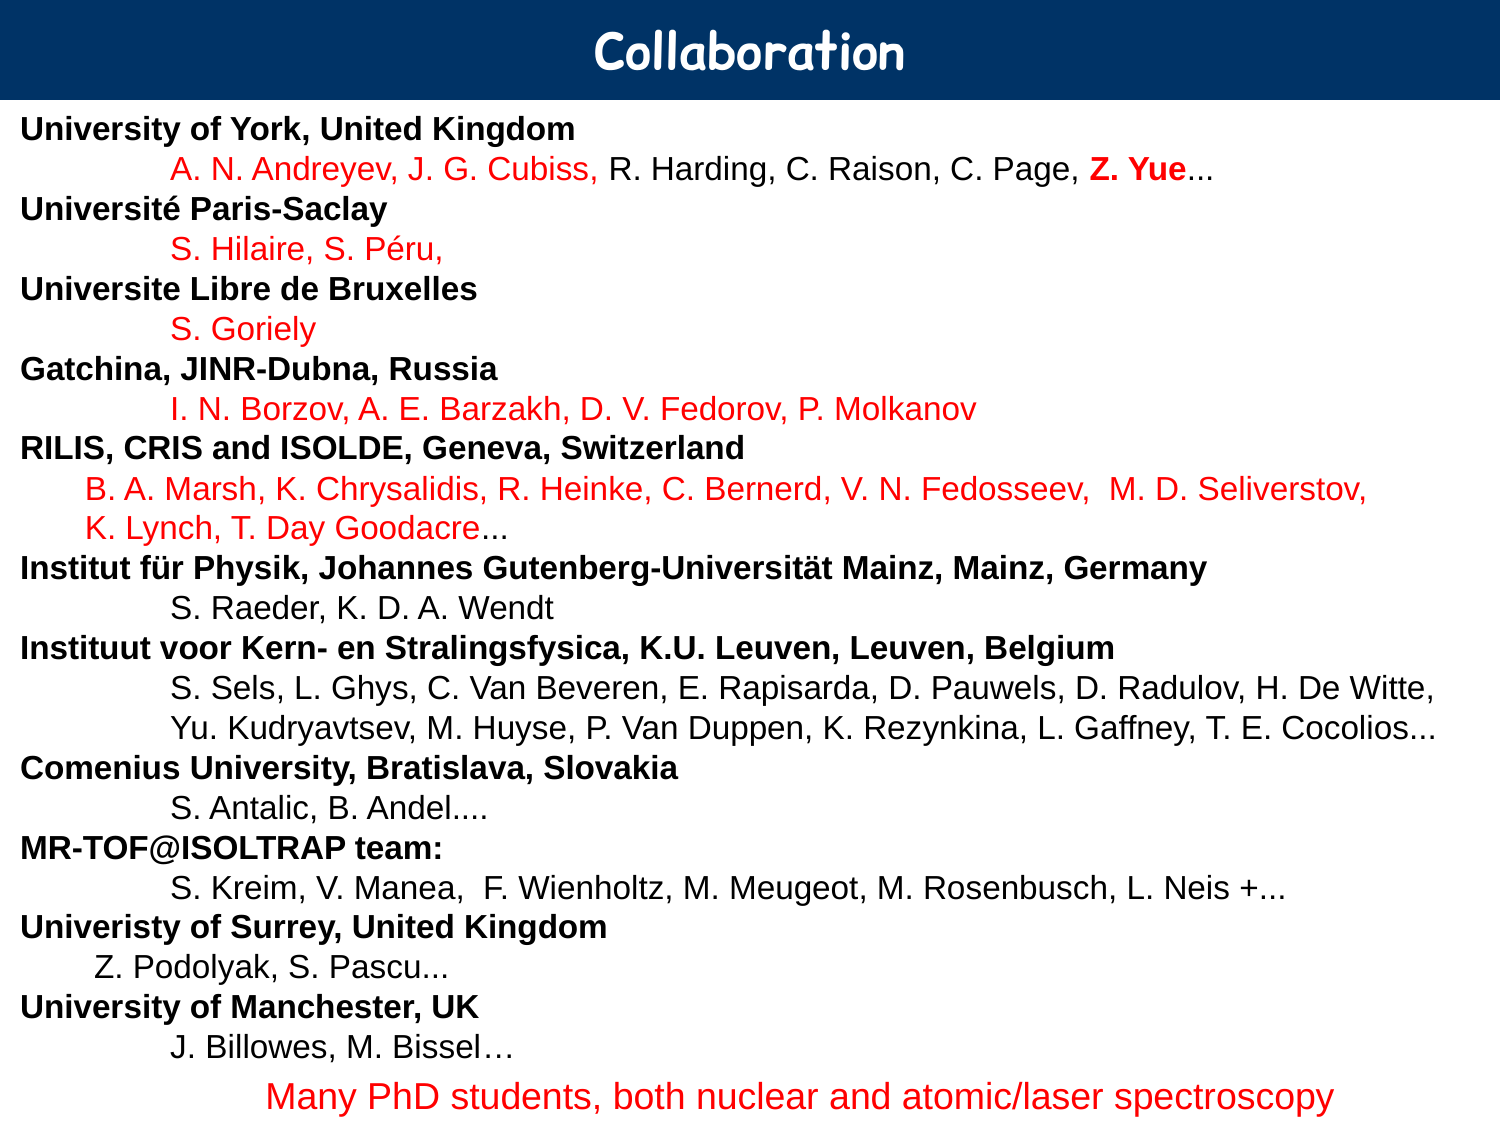

Collaboration
University of York, United Kingdom
	A. N. Andreyev, J. G. Cubiss, R. Harding, C. Raison, C. Page, Z. Yue...
Université Paris-Saclay
	S. Hilaire, S. Péru,
Universite Libre de Bruxelles
	S. Goriely
Gatchina, JINR-Dubna, Russia
	I. N. Borzov, A. E. Barzakh, D. V. Fedorov, P. Molkanov
RILIS, CRIS and ISOLDE, Geneva, Switzerland
       B. A. Marsh, K. Chrysalidis, R. Heinke, C. Bernerd, V. N. Fedosseev,  M. D. Seliverstov,
       K. Lynch, T. Day Goodacre...
Institut für Physik, Johannes Gutenberg-Universität Mainz, Mainz, Germany
	S. Raeder, K. D. A. Wendt
Instituut voor Kern- en Stralingsfysica, K.U. Leuven, Leuven, Belgium
	S. Sels, L. Ghys, C. Van Beveren, E. Rapisarda, D. Pauwels, D. Radulov, H. De Witte,
	Yu. Kudryavtsev, M. Huyse, P. Van Duppen, K. Rezynkina, L. Gaffney, T. E. Cocolios...
Comenius University, Bratislava, Slovakia
	S. Antalic, B. Andel....
MR-TOF@ISOLTRAP team:
	S. Kreim, V. Manea,  F. Wienholtz, M. Meugeot, M. Rosenbusch, L. Neis +...
Univeristy of Surrey, United Kingdom
        Z. Podolyak, S. Pascu...
University of Manchester, UK
	J. Billowes, M. Bissel…
Many PhD students, both nuclear and atomic/laser spectroscopy
2